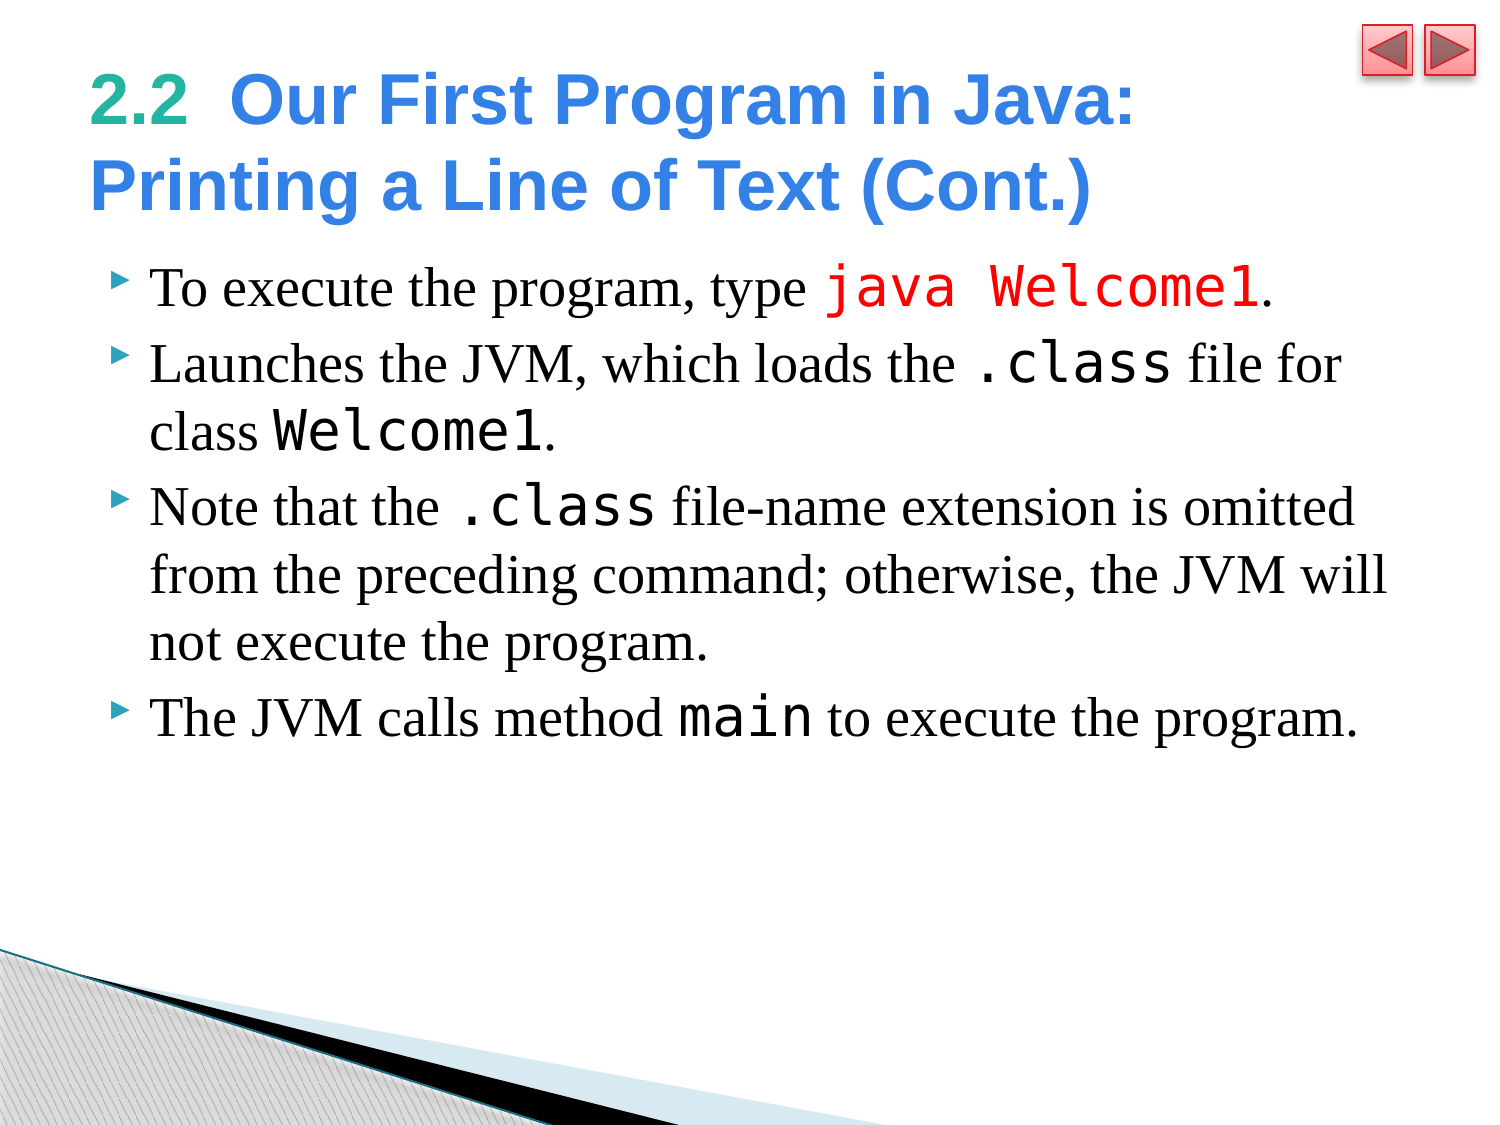

# 2.2  Our First Program in Java: Printing a Line of Text (Cont.)
To execute the program, type java Welcome1.
Launches the JVM, which loads the .class file for class Welcome1.
Note that the .class file-name extension is omitted from the preceding command; otherwise, the JVM will not execute the program.
The JVM calls method main to execute the program.